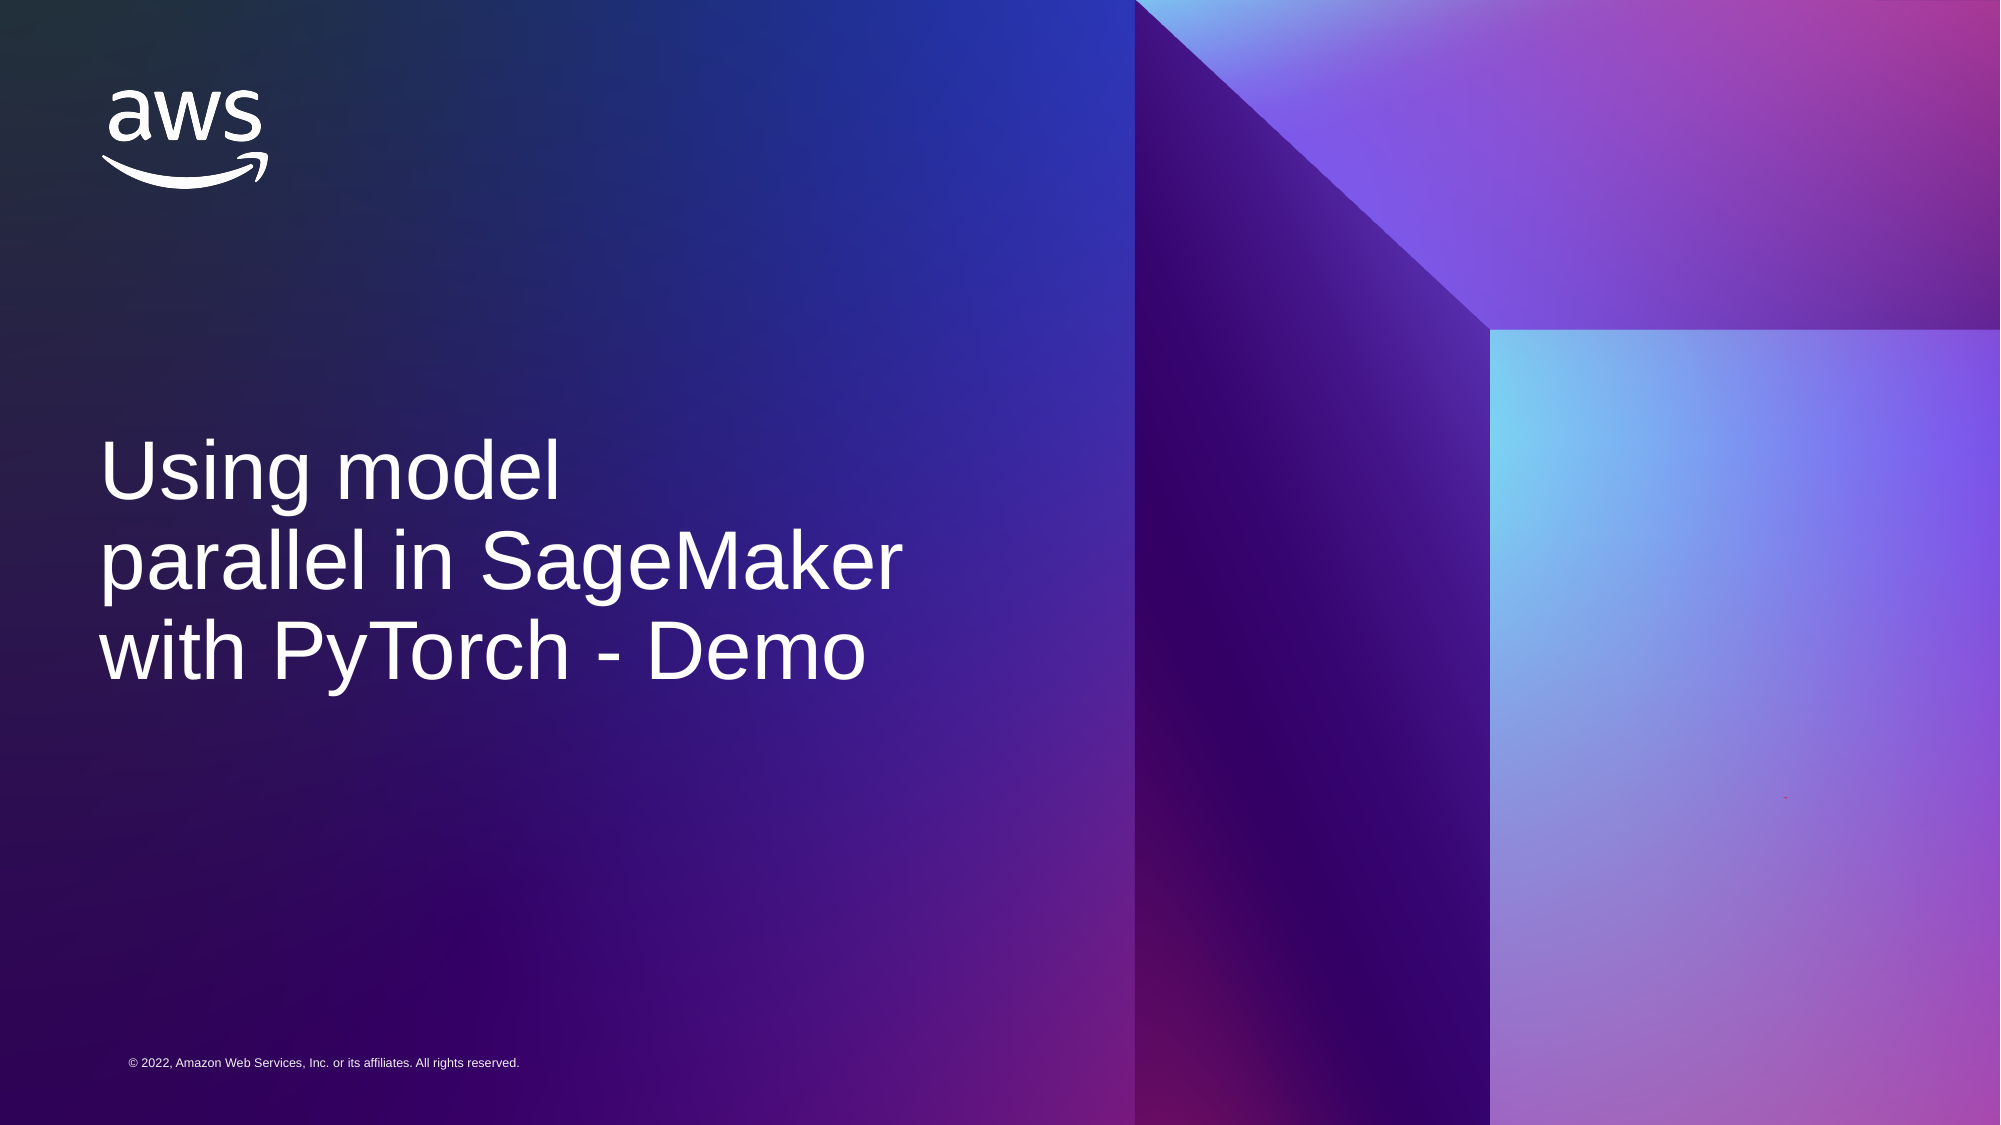

# Using model parallel in SageMaker with PyTorch - Demo